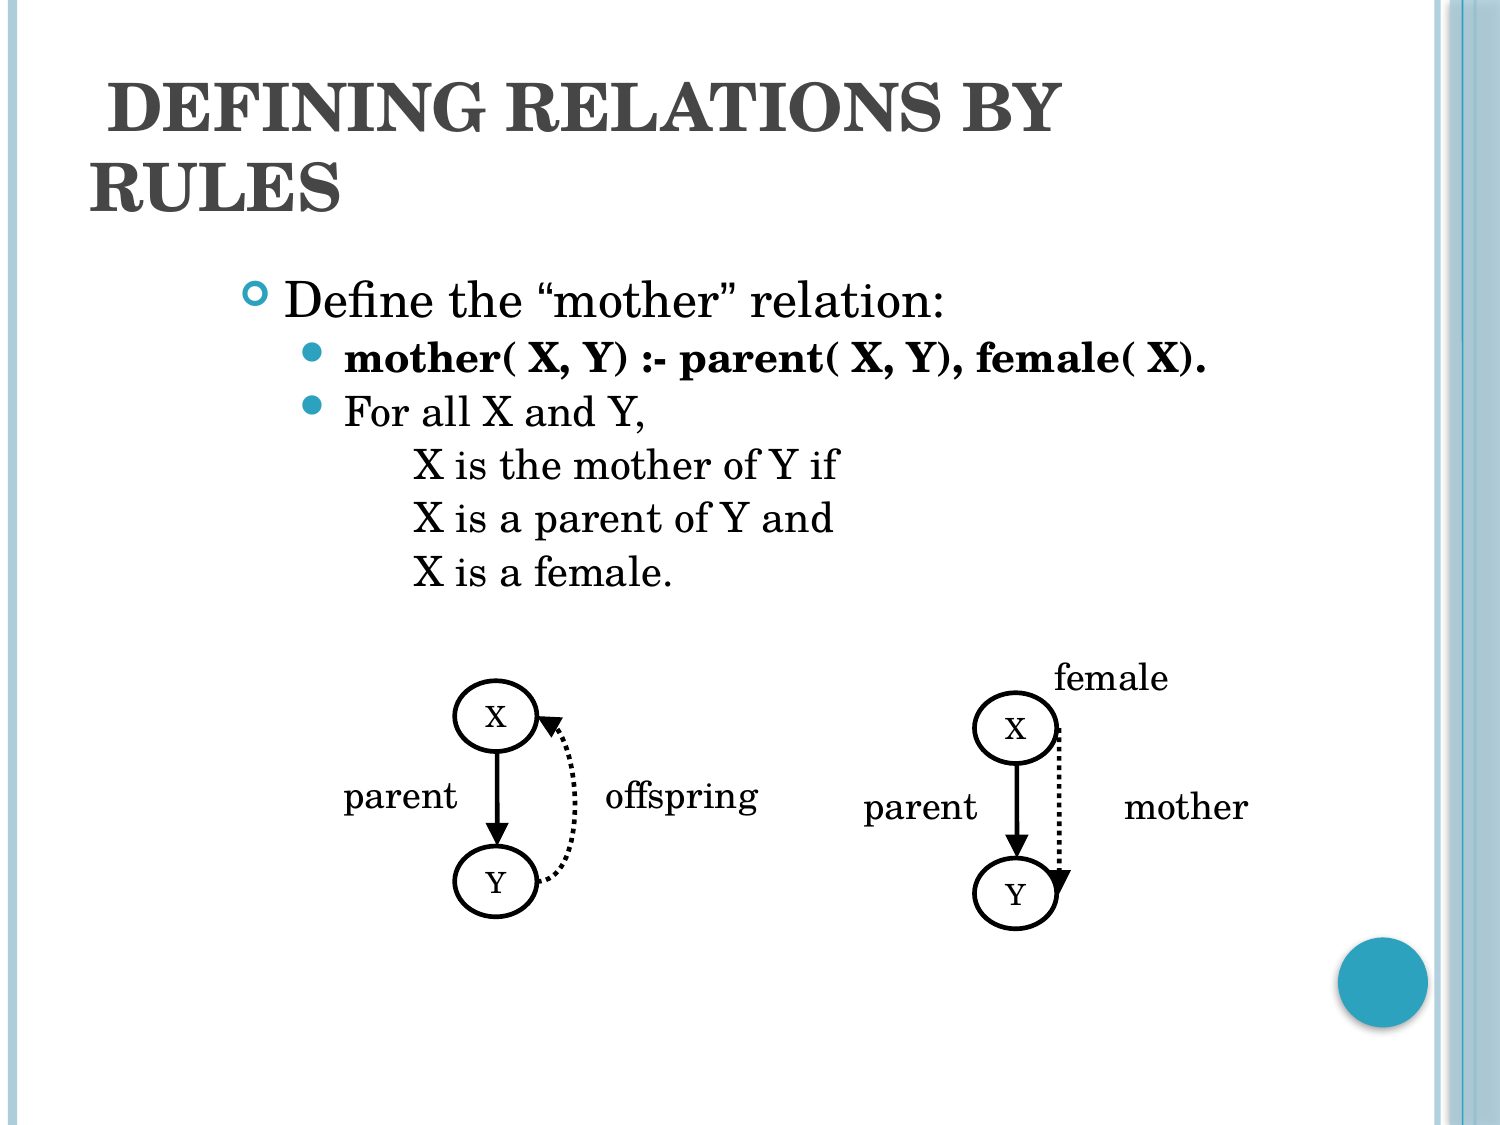

# Defining relations by rules
Define the “mother” relation:
mother( X, Y) :- parent( X, Y), female( X).
For all X and Y,
          X is the mother of Y if
          X is a parent of Y and
          X is a female.
female
X

mother
Y
parent
X

parent
offspring
Y